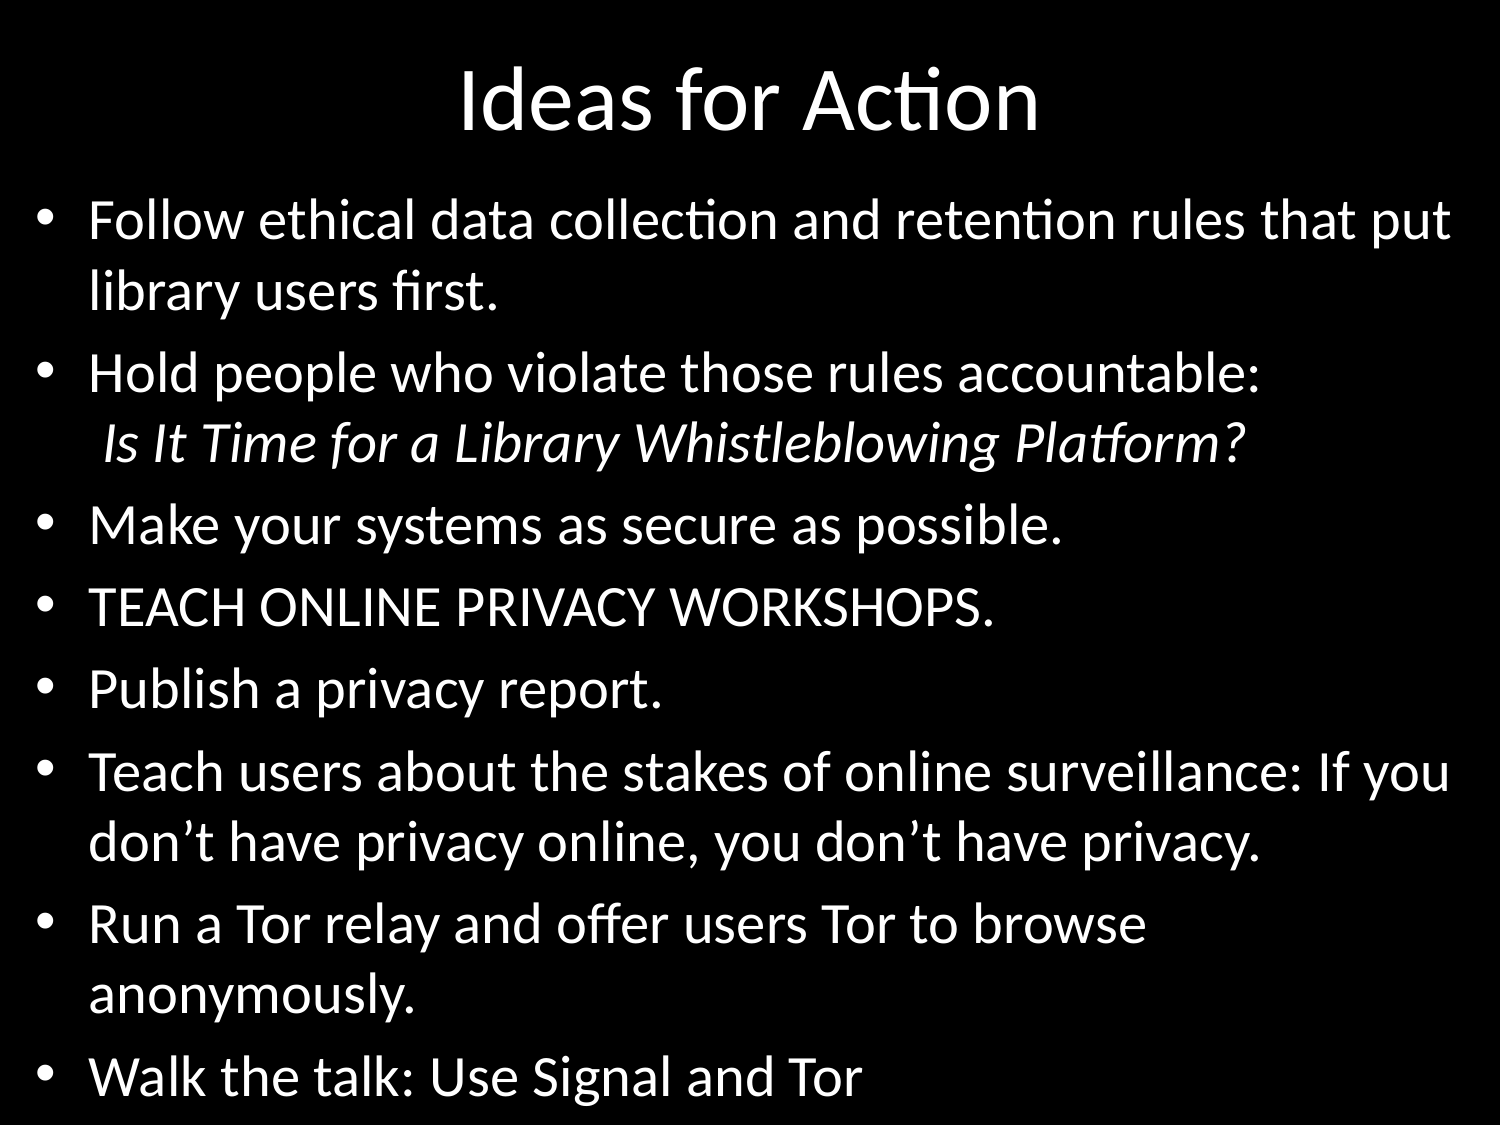

# Ideas for Action
Follow ethical data collection and retention rules that put library users first.
Hold people who violate those rules accountable:
 Is It Time for a Library Whistleblowing Platform?
Make your systems as secure as possible.
TEACH ONLINE PRIVACY WORKSHOPS.
Publish a privacy report.
Teach users about the stakes of online surveillance: If you don’t have privacy online, you don’t have privacy.
Run a Tor relay and offer users Tor to browse anonymously.
Walk the talk: Use Signal and Tor